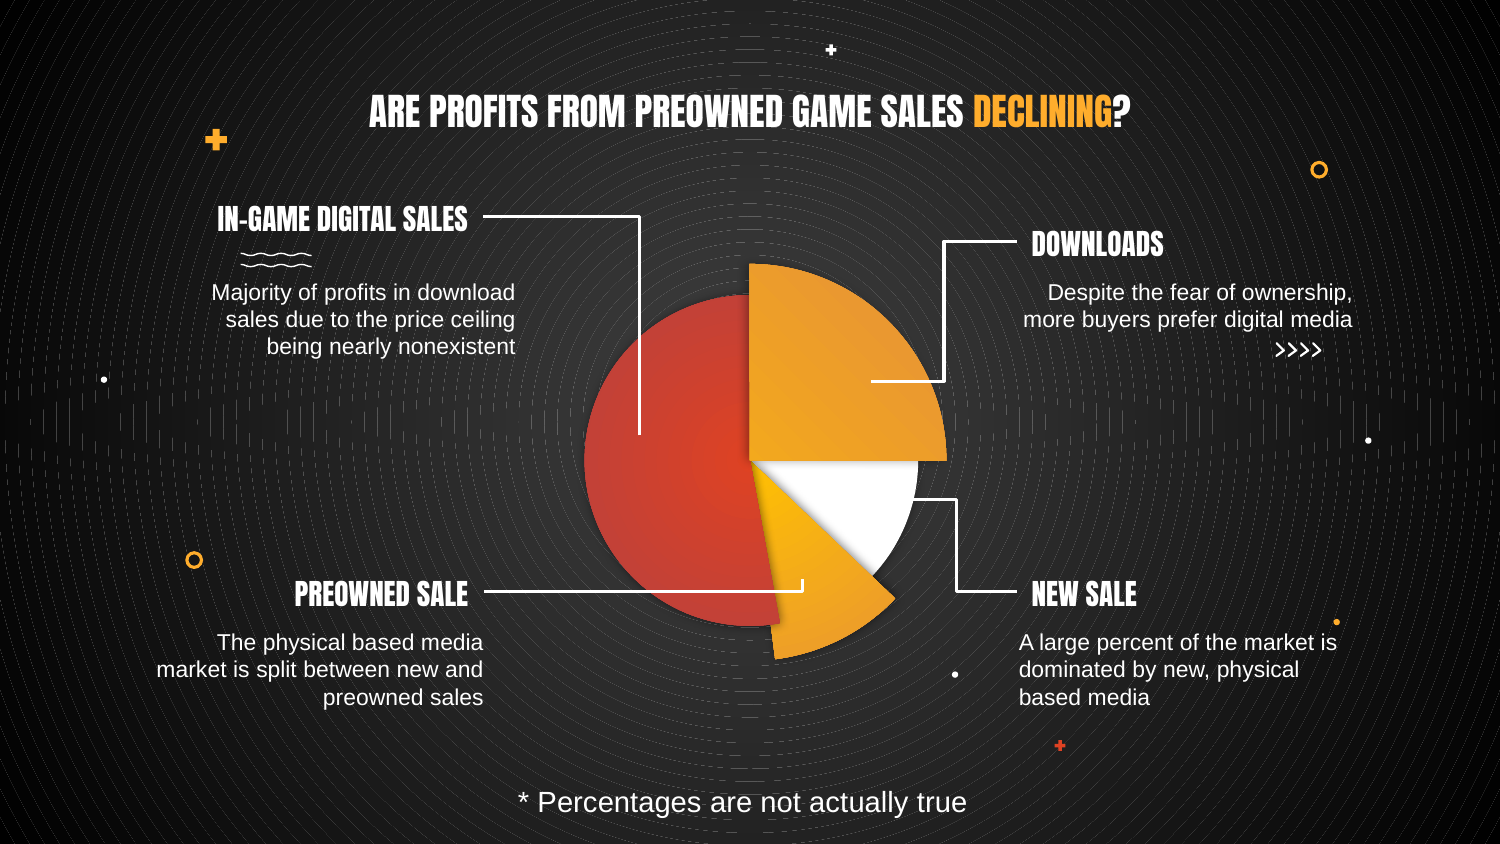

# ARE PROFITS FROM PREOWNED GAME SALES DECLINING?
IN-GAME DIGITAL SALES
DOWNLOADS

Despite the fear of ownership, more buyers prefer digital media

Majority of profits in download sales due to the price ceiling being nearly nonexistent

NEW SALE
PREOWNED SALE
A large percent of the market is dominated by new, physical based media

The physical based media market is split between new and preowned sales
* Percentages are not actually true